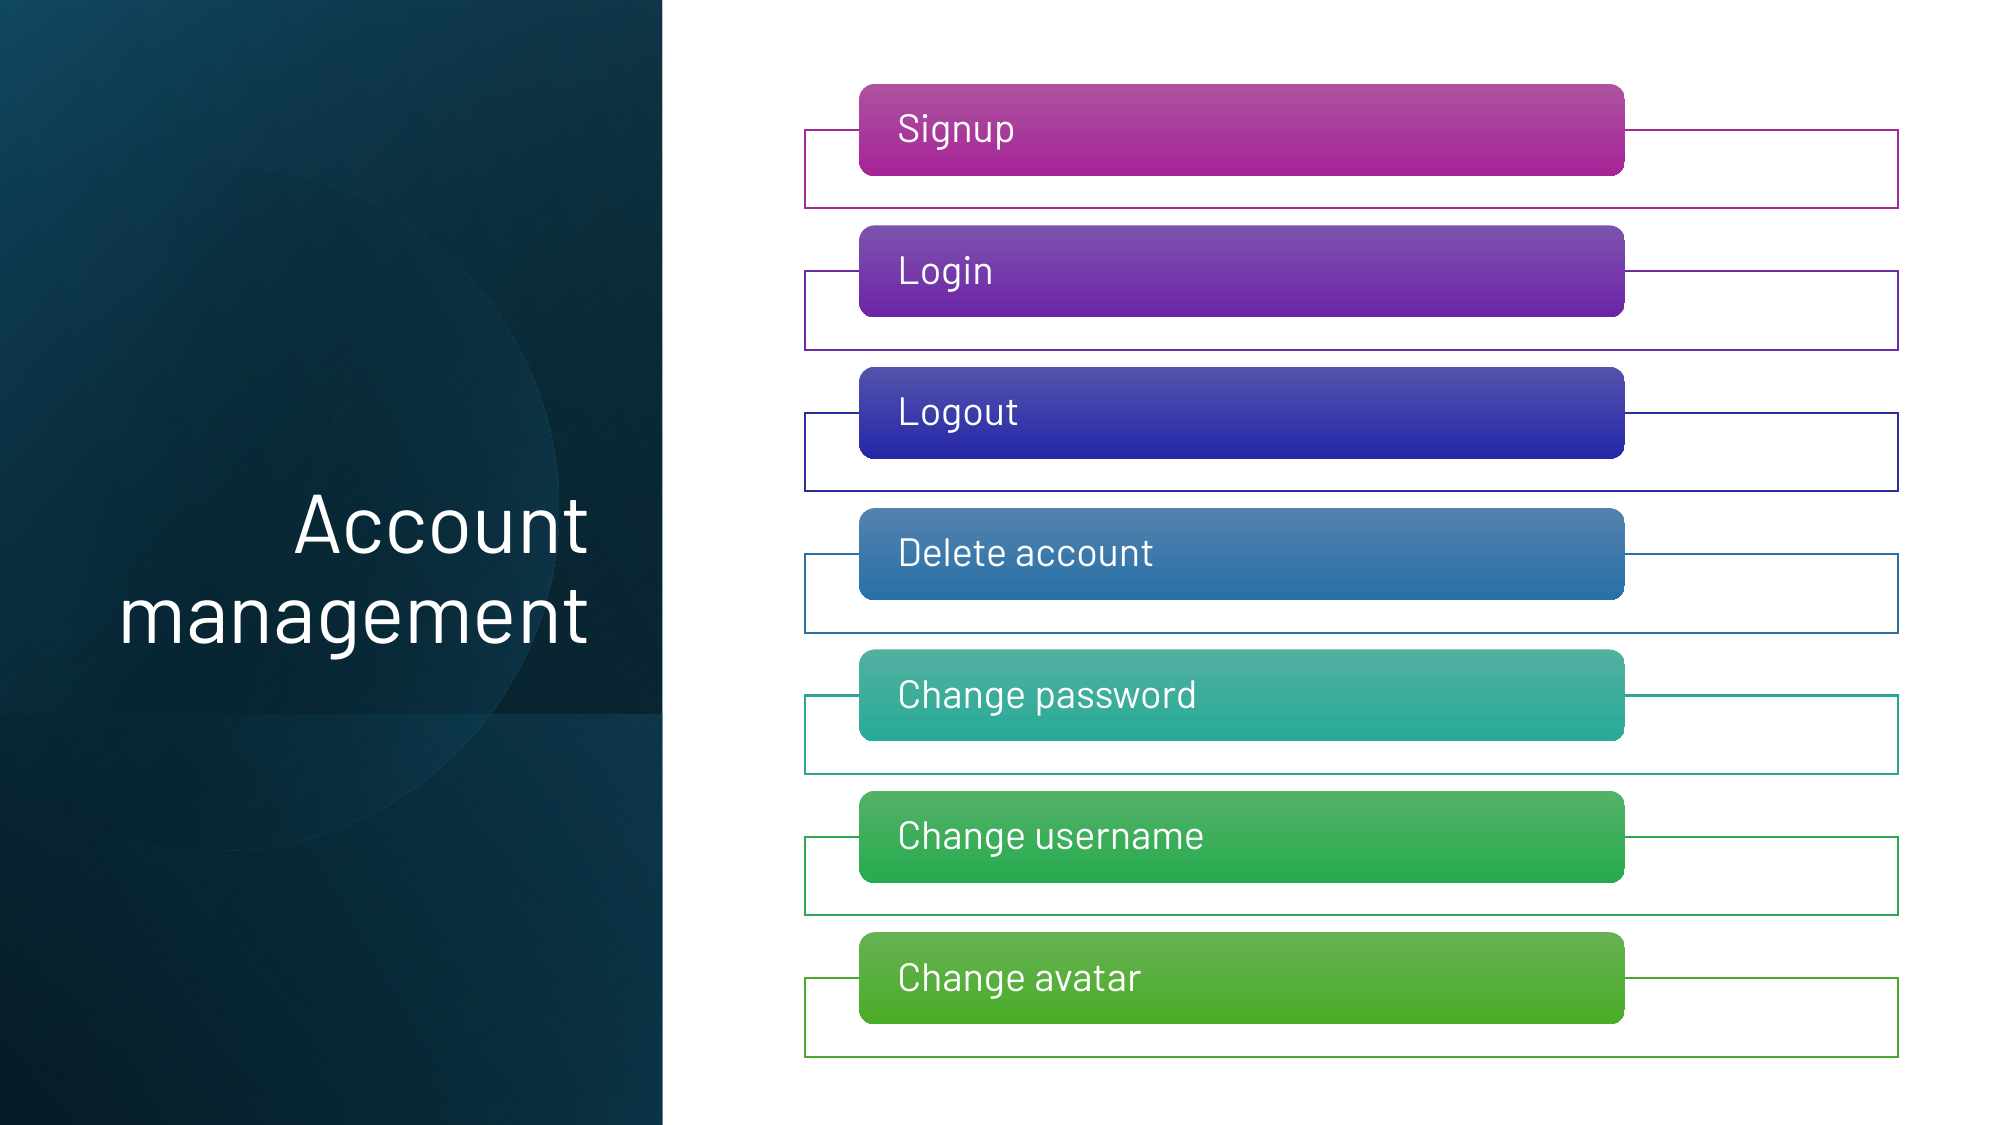

Signup
Login
Logout
Delete account
Change password
Change username
Change avatar

# Account management